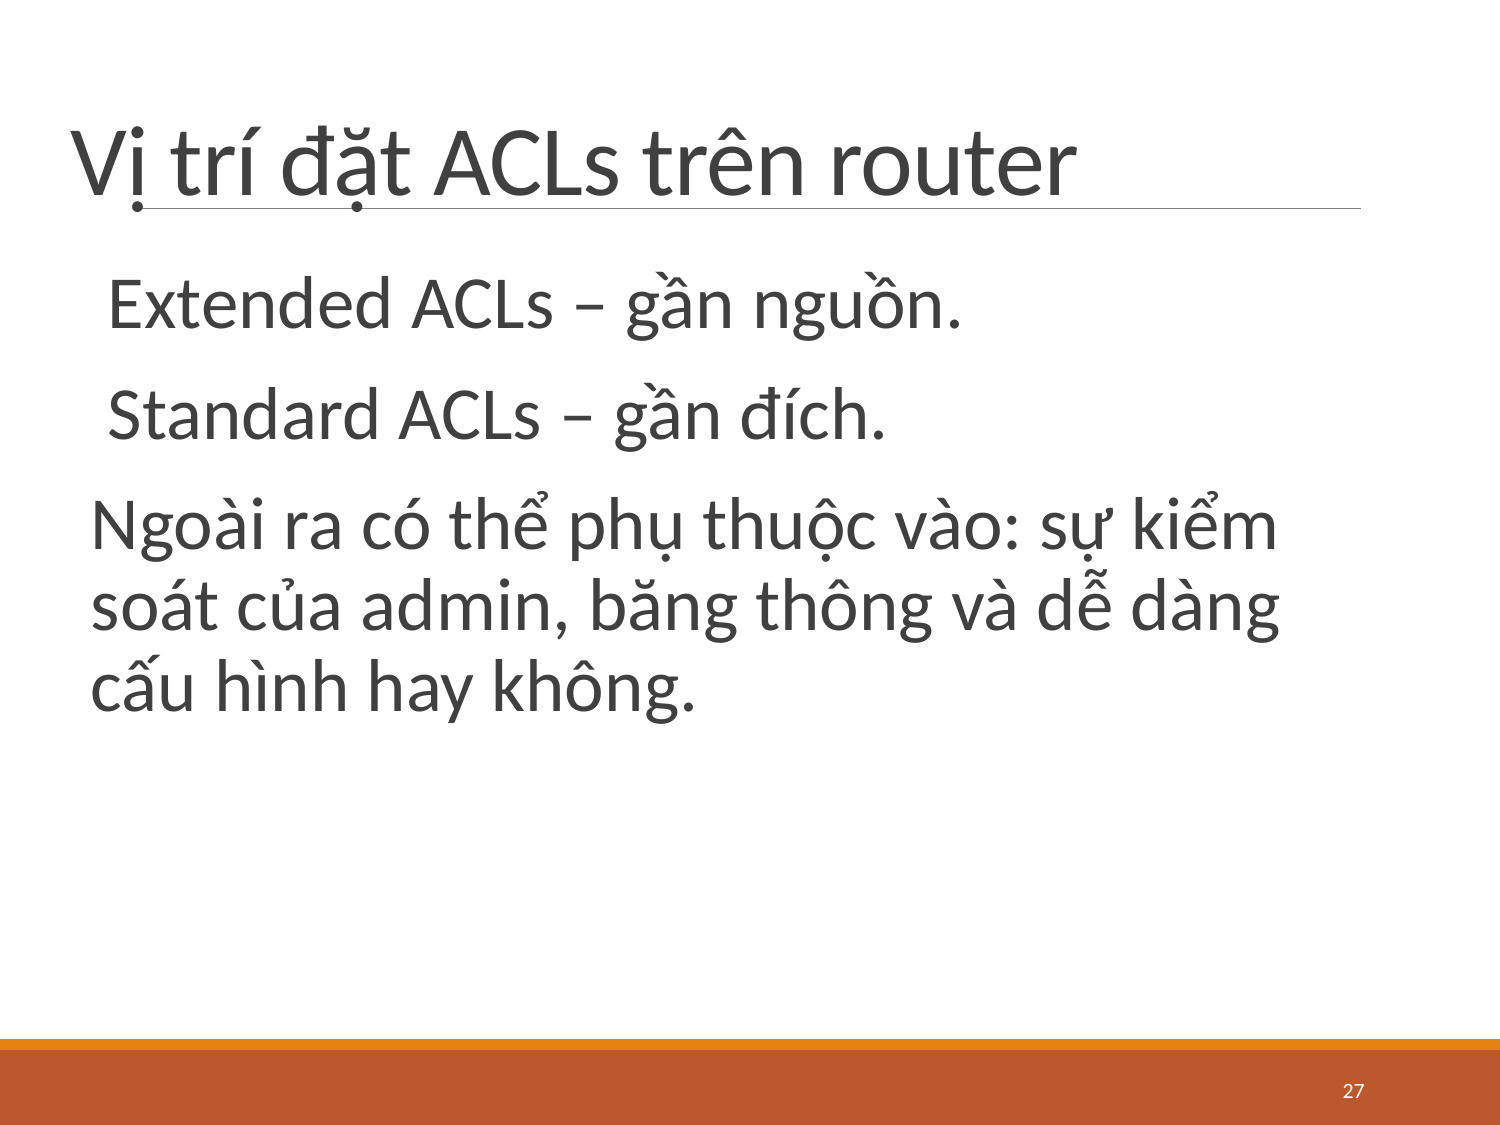

# Vị trí đặt ACLs trên router
Extended ACLs – gần nguồn.
Standard ACLs – gần đích.
Ngoài ra có thể phụ thuộc vào: sự kiểm soát của admin, băng thông và dễ dàng cấu hình hay không.
27